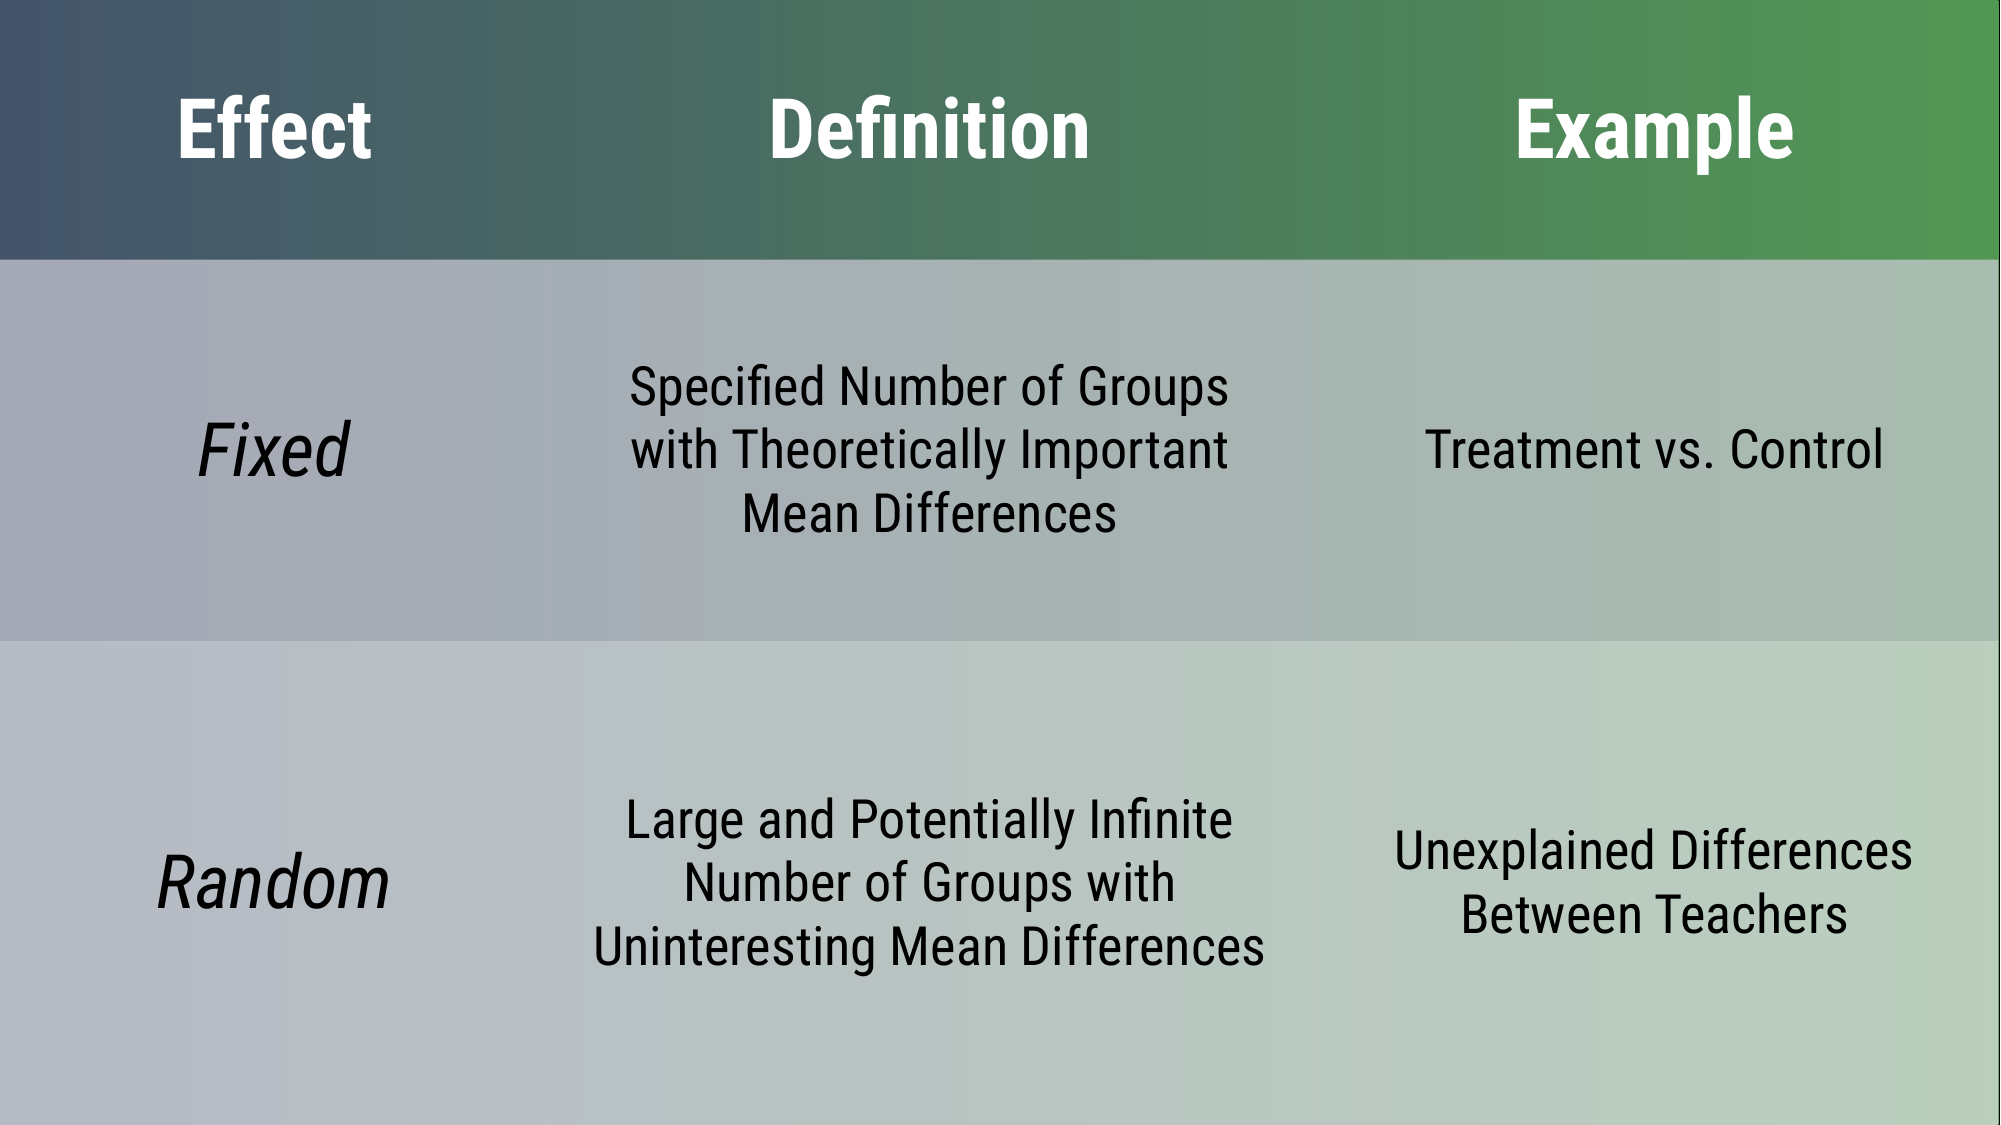

| Effect | Definition | Example |
| --- | --- | --- |
| Fixed | Specified Number of Groups with Theoretically Important Mean Differences | Treatment vs. Control |
| Random | Large and Potentially Infinite Number of Groups with Uninteresting Mean Differences | Unexplained Differences Between Teachers |